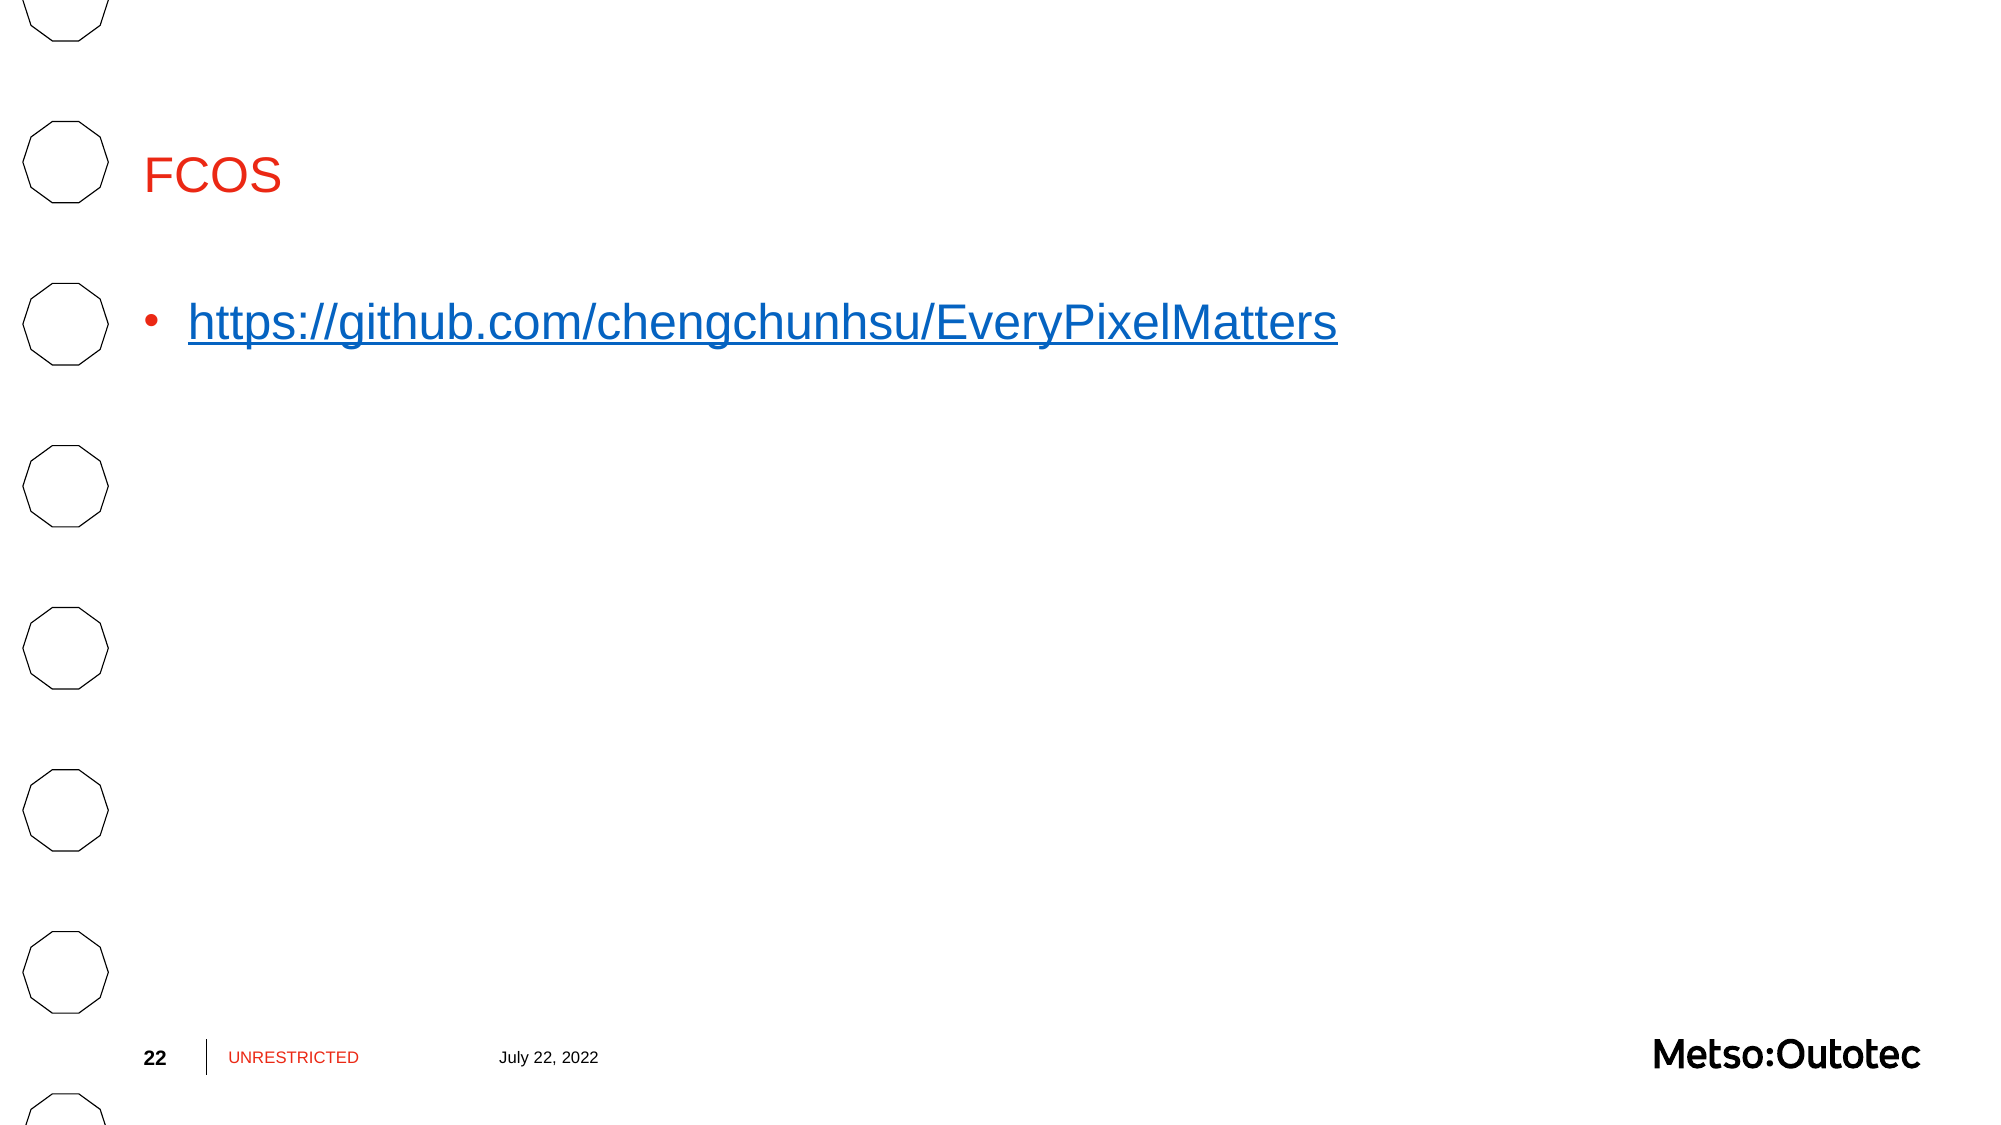

#
FCOS
https://github.com/chengchunhsu/EveryPixelMatters

22
UNRESTRICTED
July 22, 2022